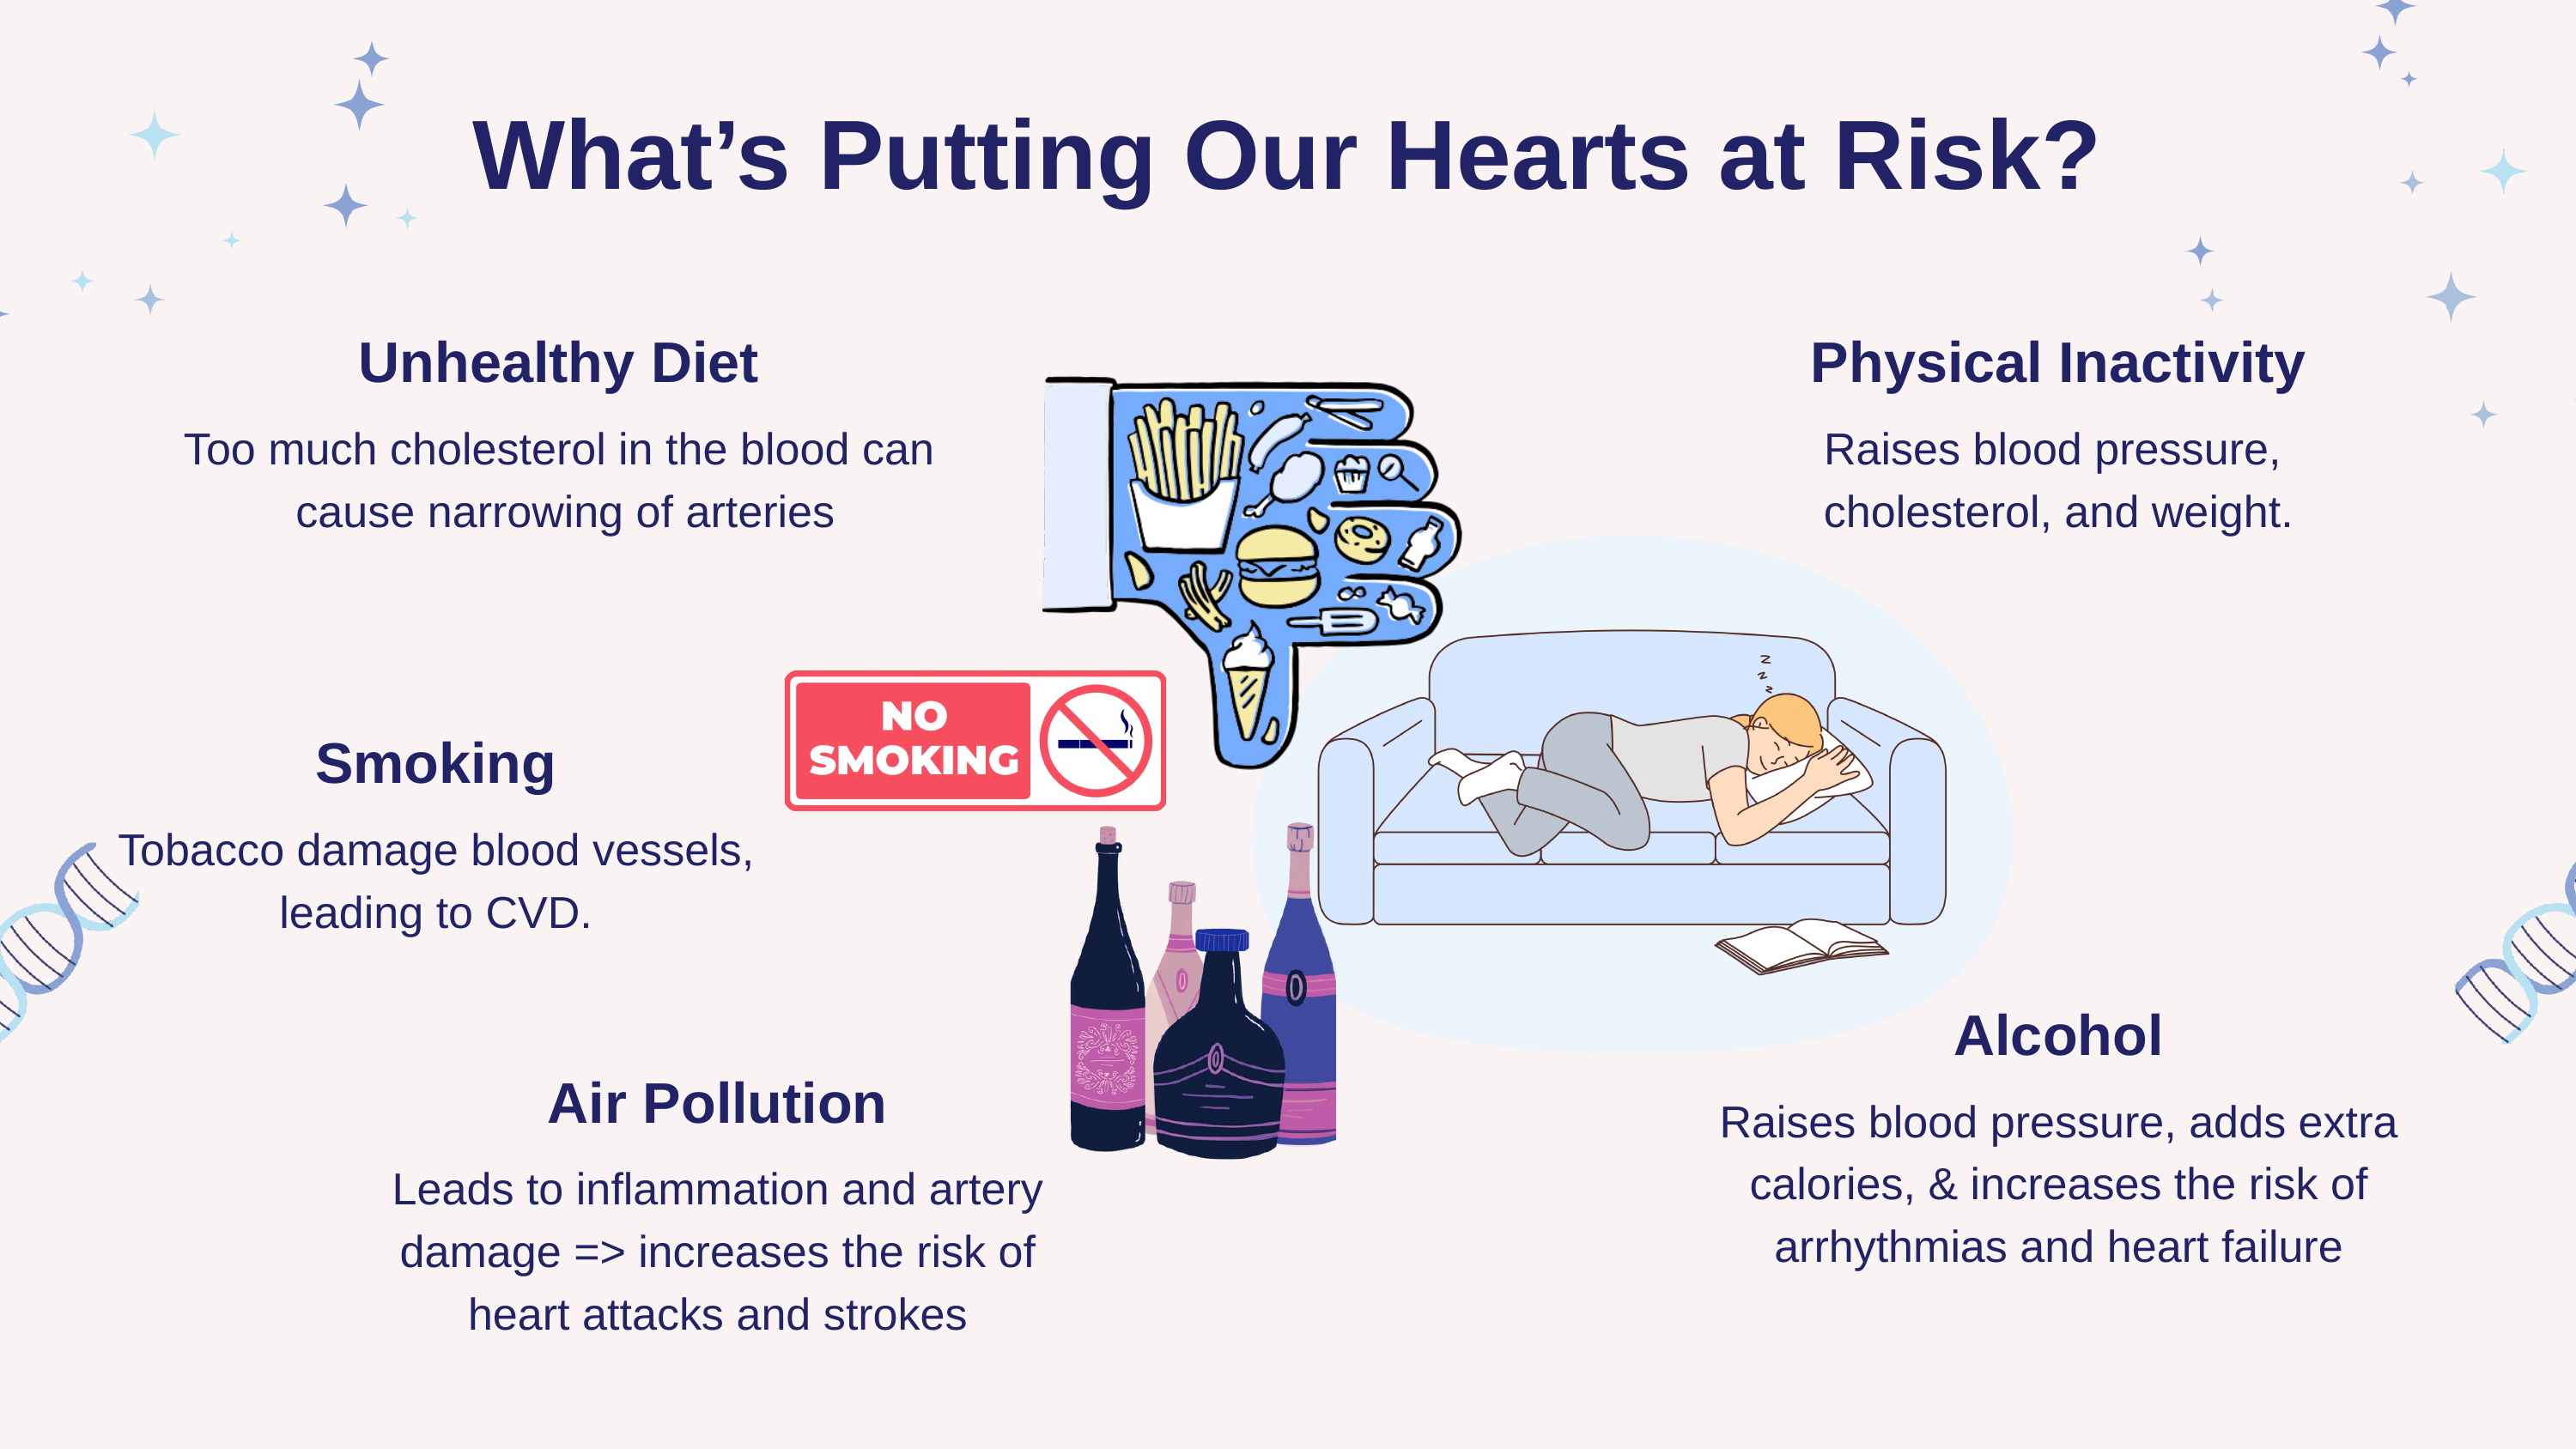

What’s Putting Our Hearts at Risk?
Unhealthy Diet
Physical Inactivity

Too much cholesterol in the blood can
 cause narrowing of arteries
Raises blood pressure,
cholesterol, and weight.

Smoking
Tobacco damage blood vessels, leading to CVD.

Alcohol
Air Pollution
Raises blood pressure, adds extra calories, & increases the risk of arrhythmias and heart failure
Leads to inflammation and artery damage => increases the risk of heart attacks and strokes